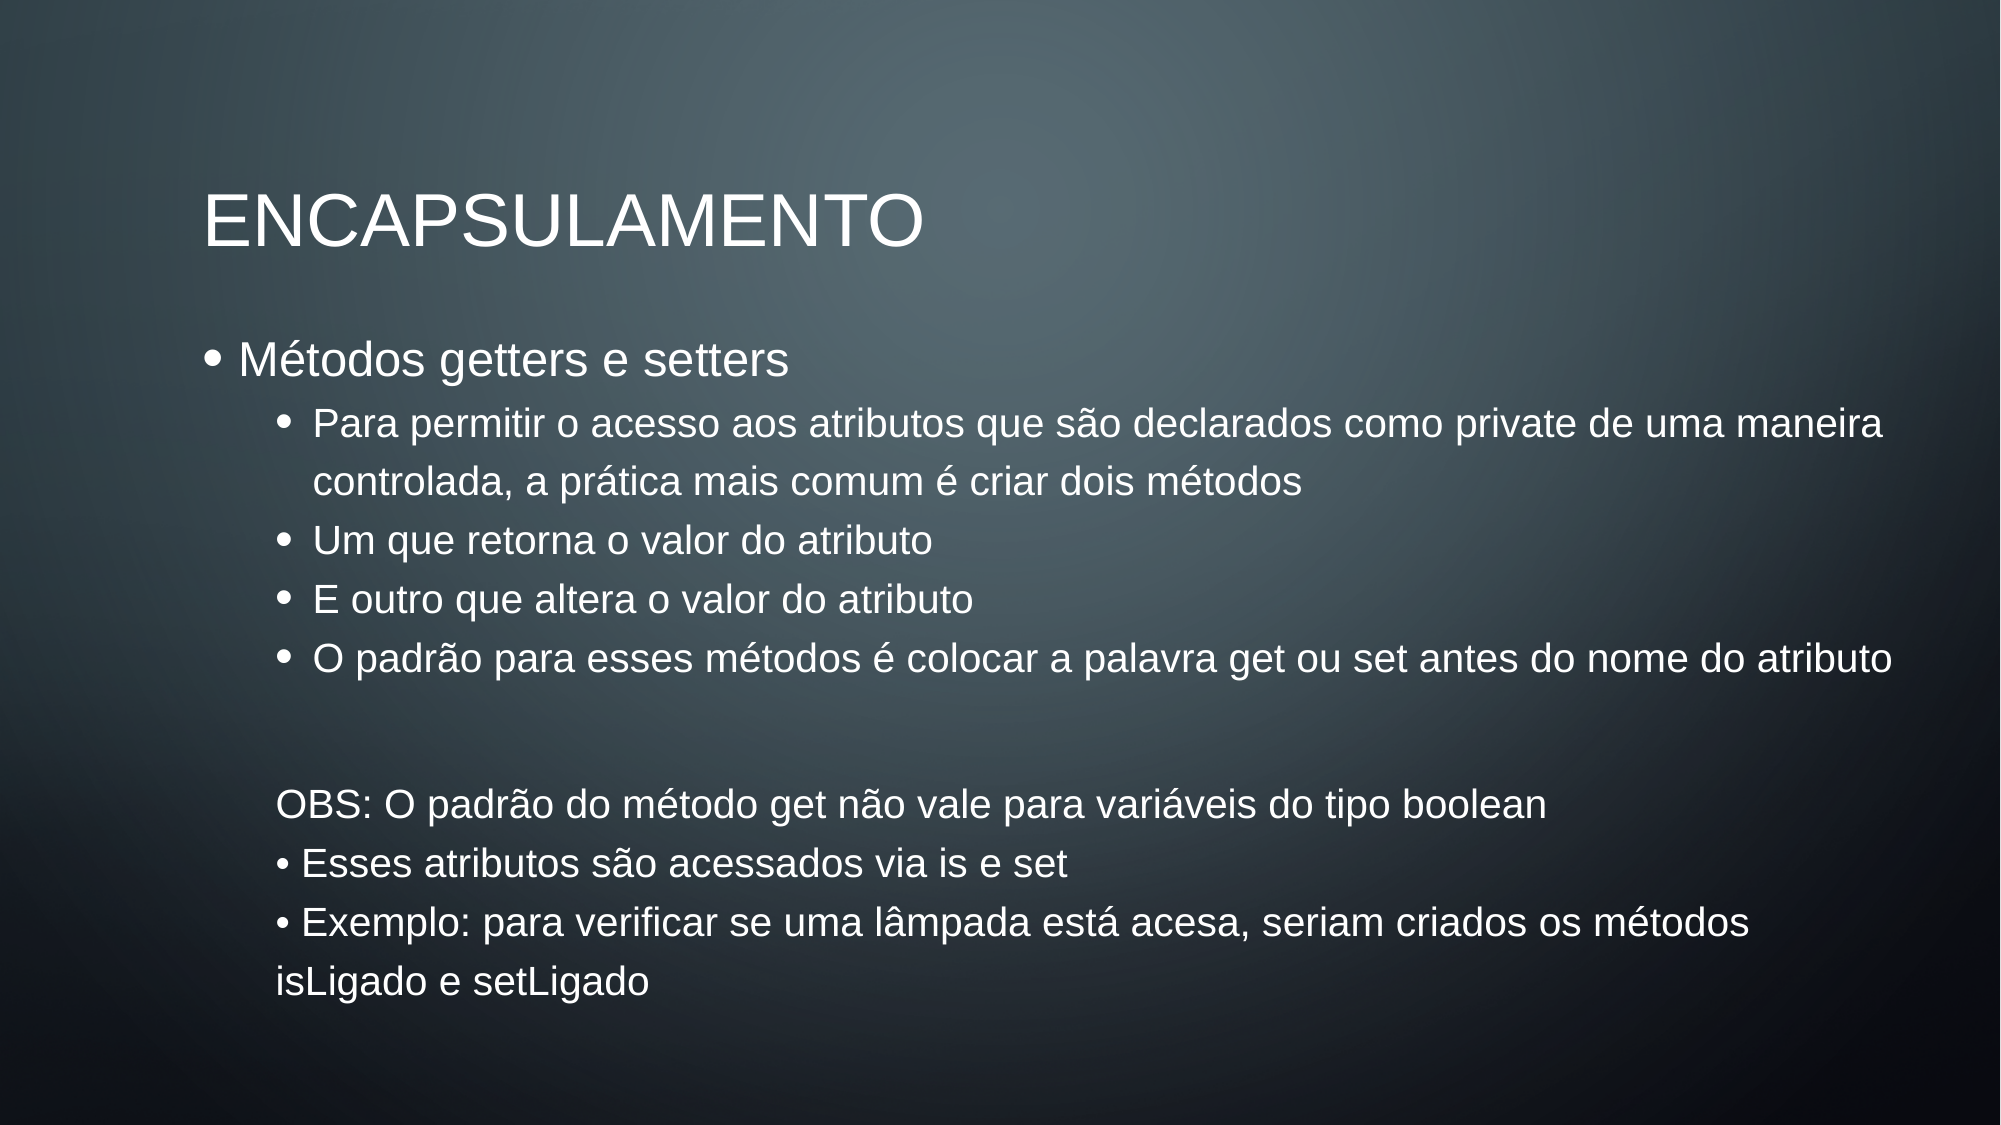

# ENCAPSULAMENTO
Métodos getters e setters
Para permitir o acesso aos atributos que são declarados como private de uma maneira controlada, a prática mais comum é criar dois métodos
Um que retorna o valor do atributo
E outro que altera o valor do atributo
O padrão para esses métodos é colocar a palavra get ou set antes do nome do atributo

OBS: O padrão do método get não vale para variáveis do tipo boolean
• Esses atributos são acessados via is e set
• Exemplo: para verificar se uma lâmpada está acesa, seriam criados os métodos isLigado e setLigado